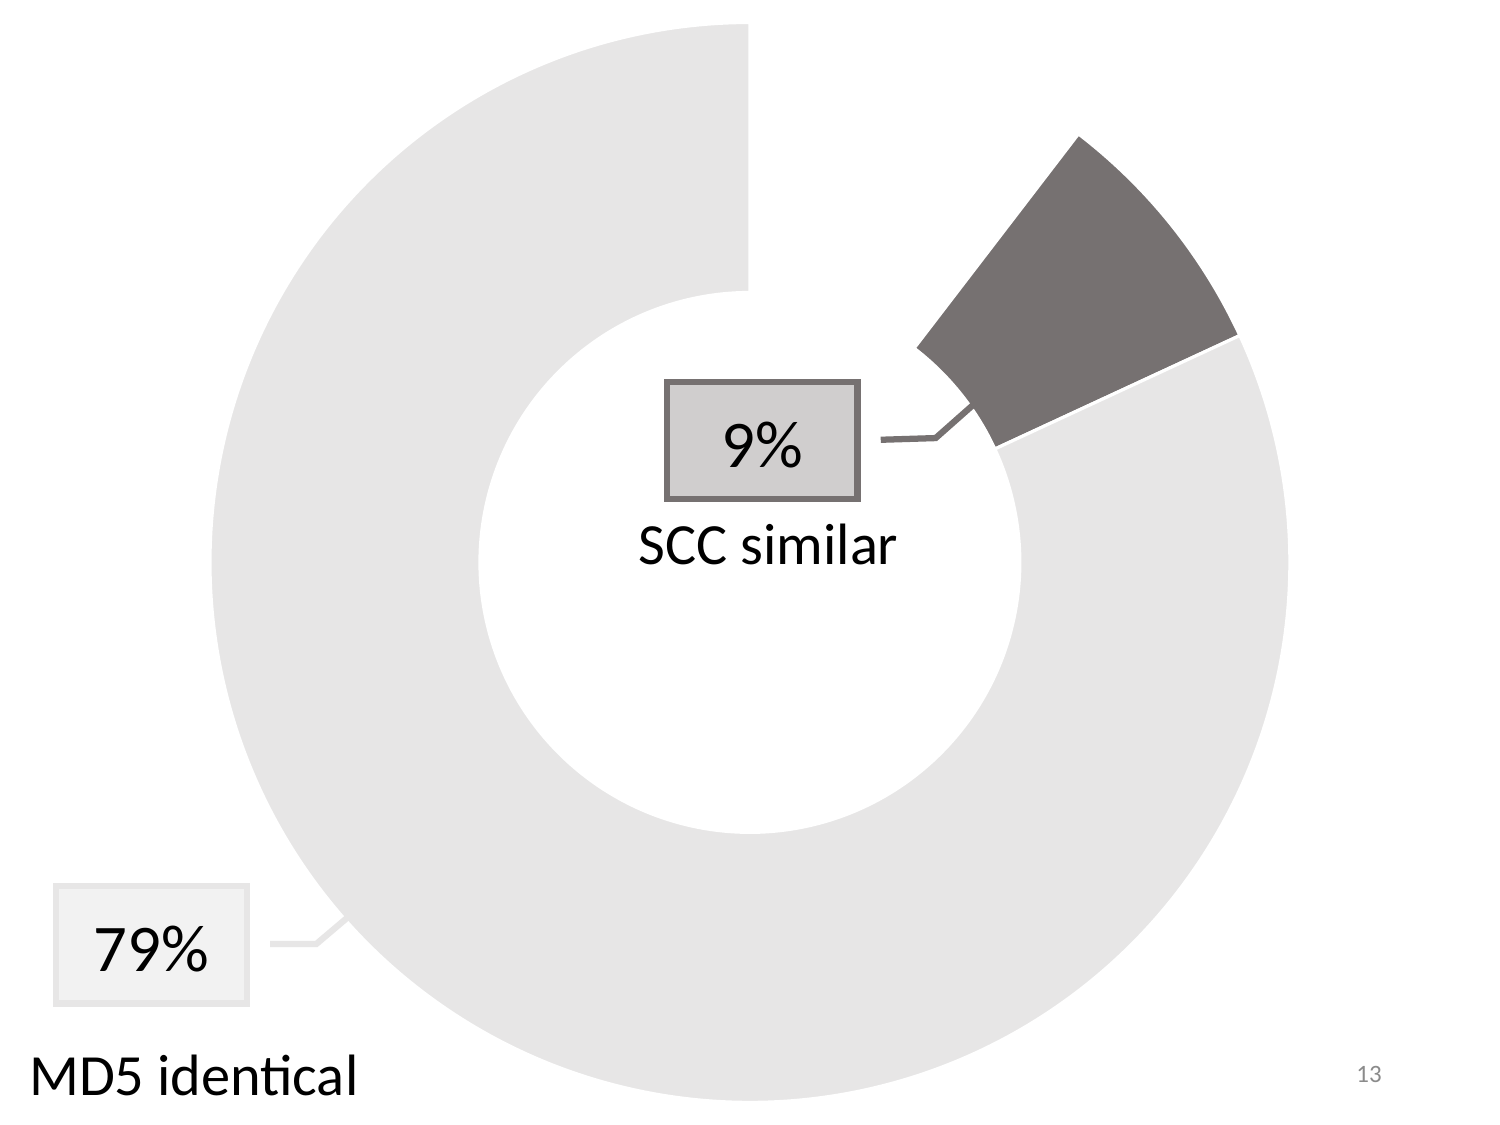

### Chart

| Category |  2 |
|---|---|
| Original | 44539.0 |
| Similar | 32878.0 |
| Identical | 350388.0 |
9%
 SCC similar
79%
 MD5 identical
13